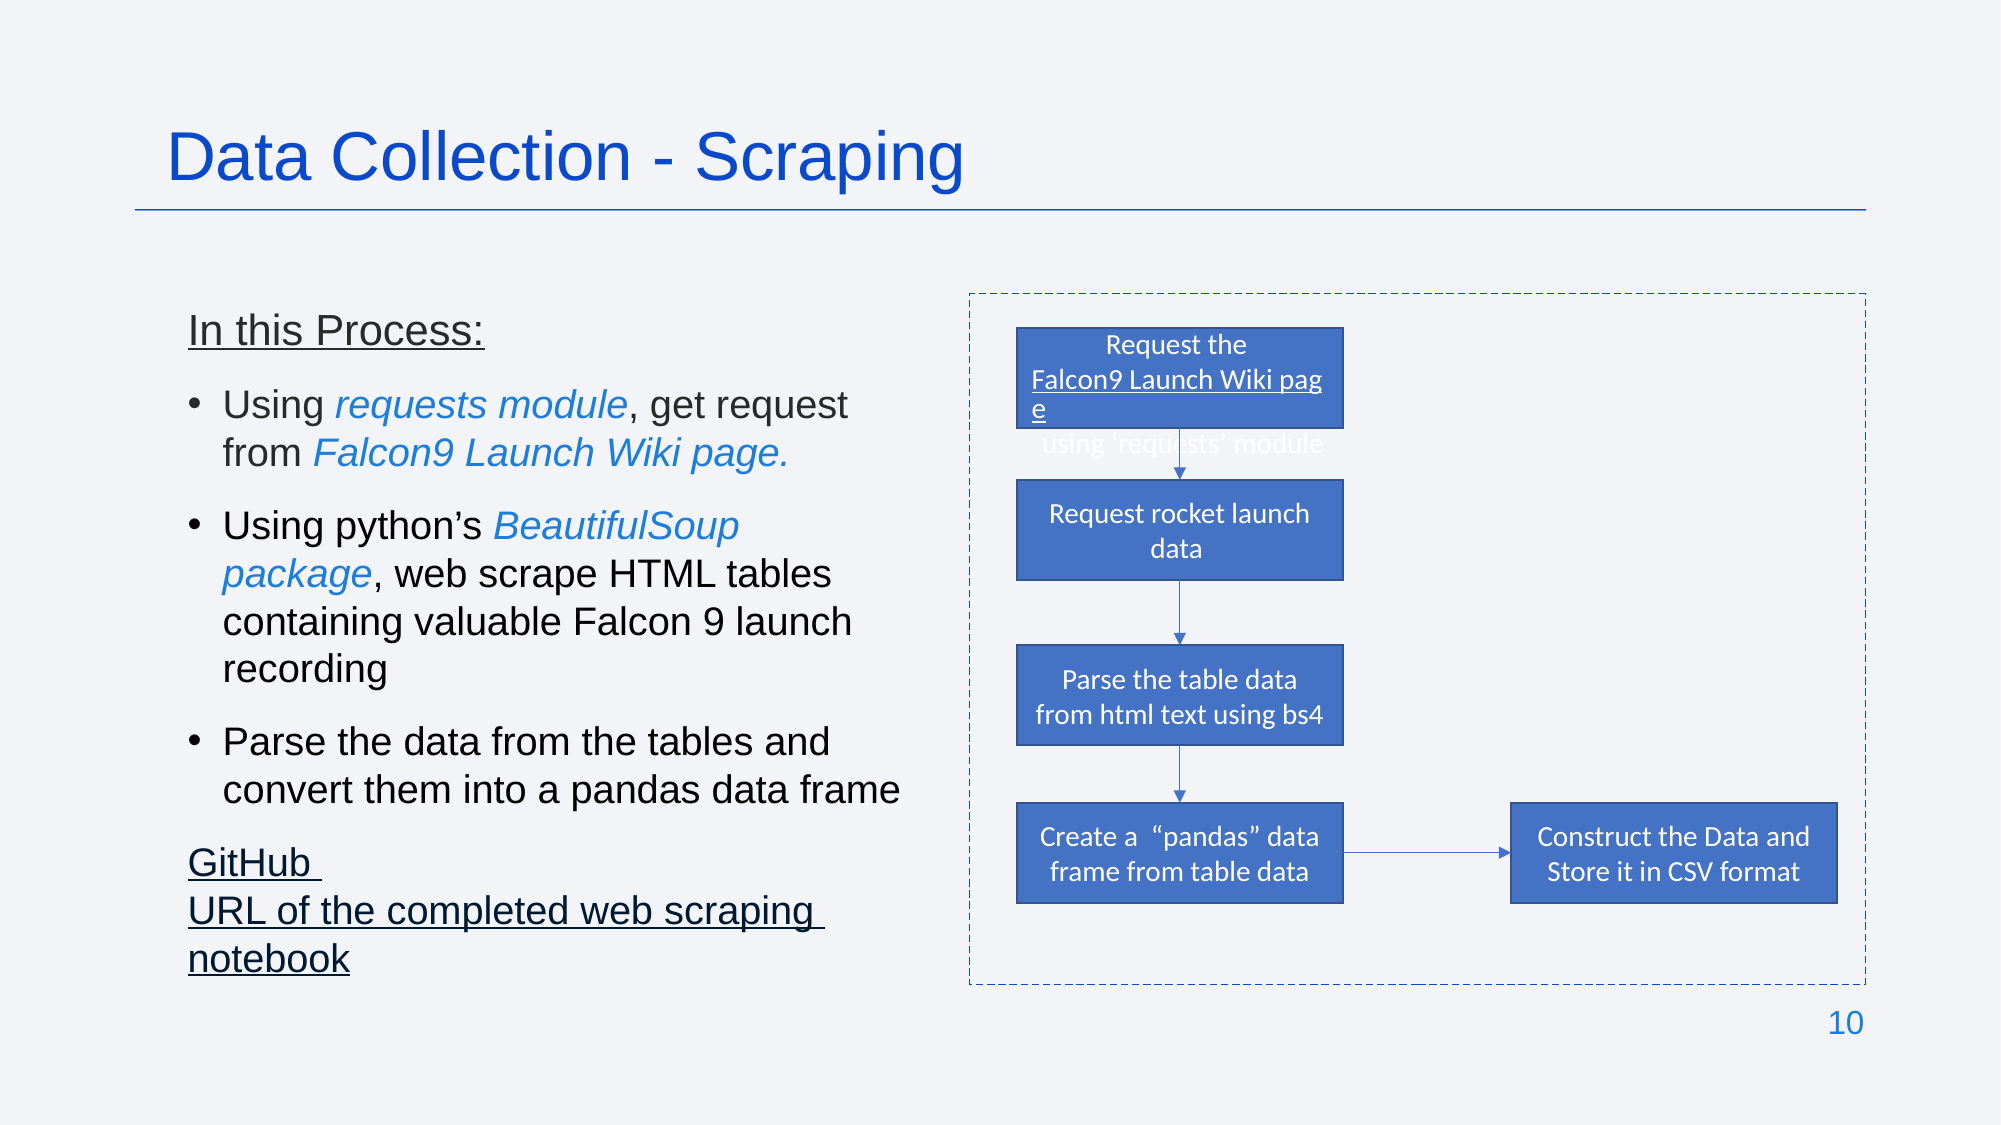

Data Collection - Scraping
In this Process:
Using requests module, get request from Falcon9 Launch Wiki page.
Using python’s BeautifulSoup package, web scrape HTML tables containing valuable Falcon 9 launch recording
Parse the data from the tables and convert them into a pandas data frame
GitHub URL of the completed web scraping notebook

Request the Falcon9 Launch Wiki page using ‘requests’ module
Request rocket launch data
Parse the table data from html text using bs4
Create a  “pandas” data frame from table data
Construct the Data and Store it in CSV format
10